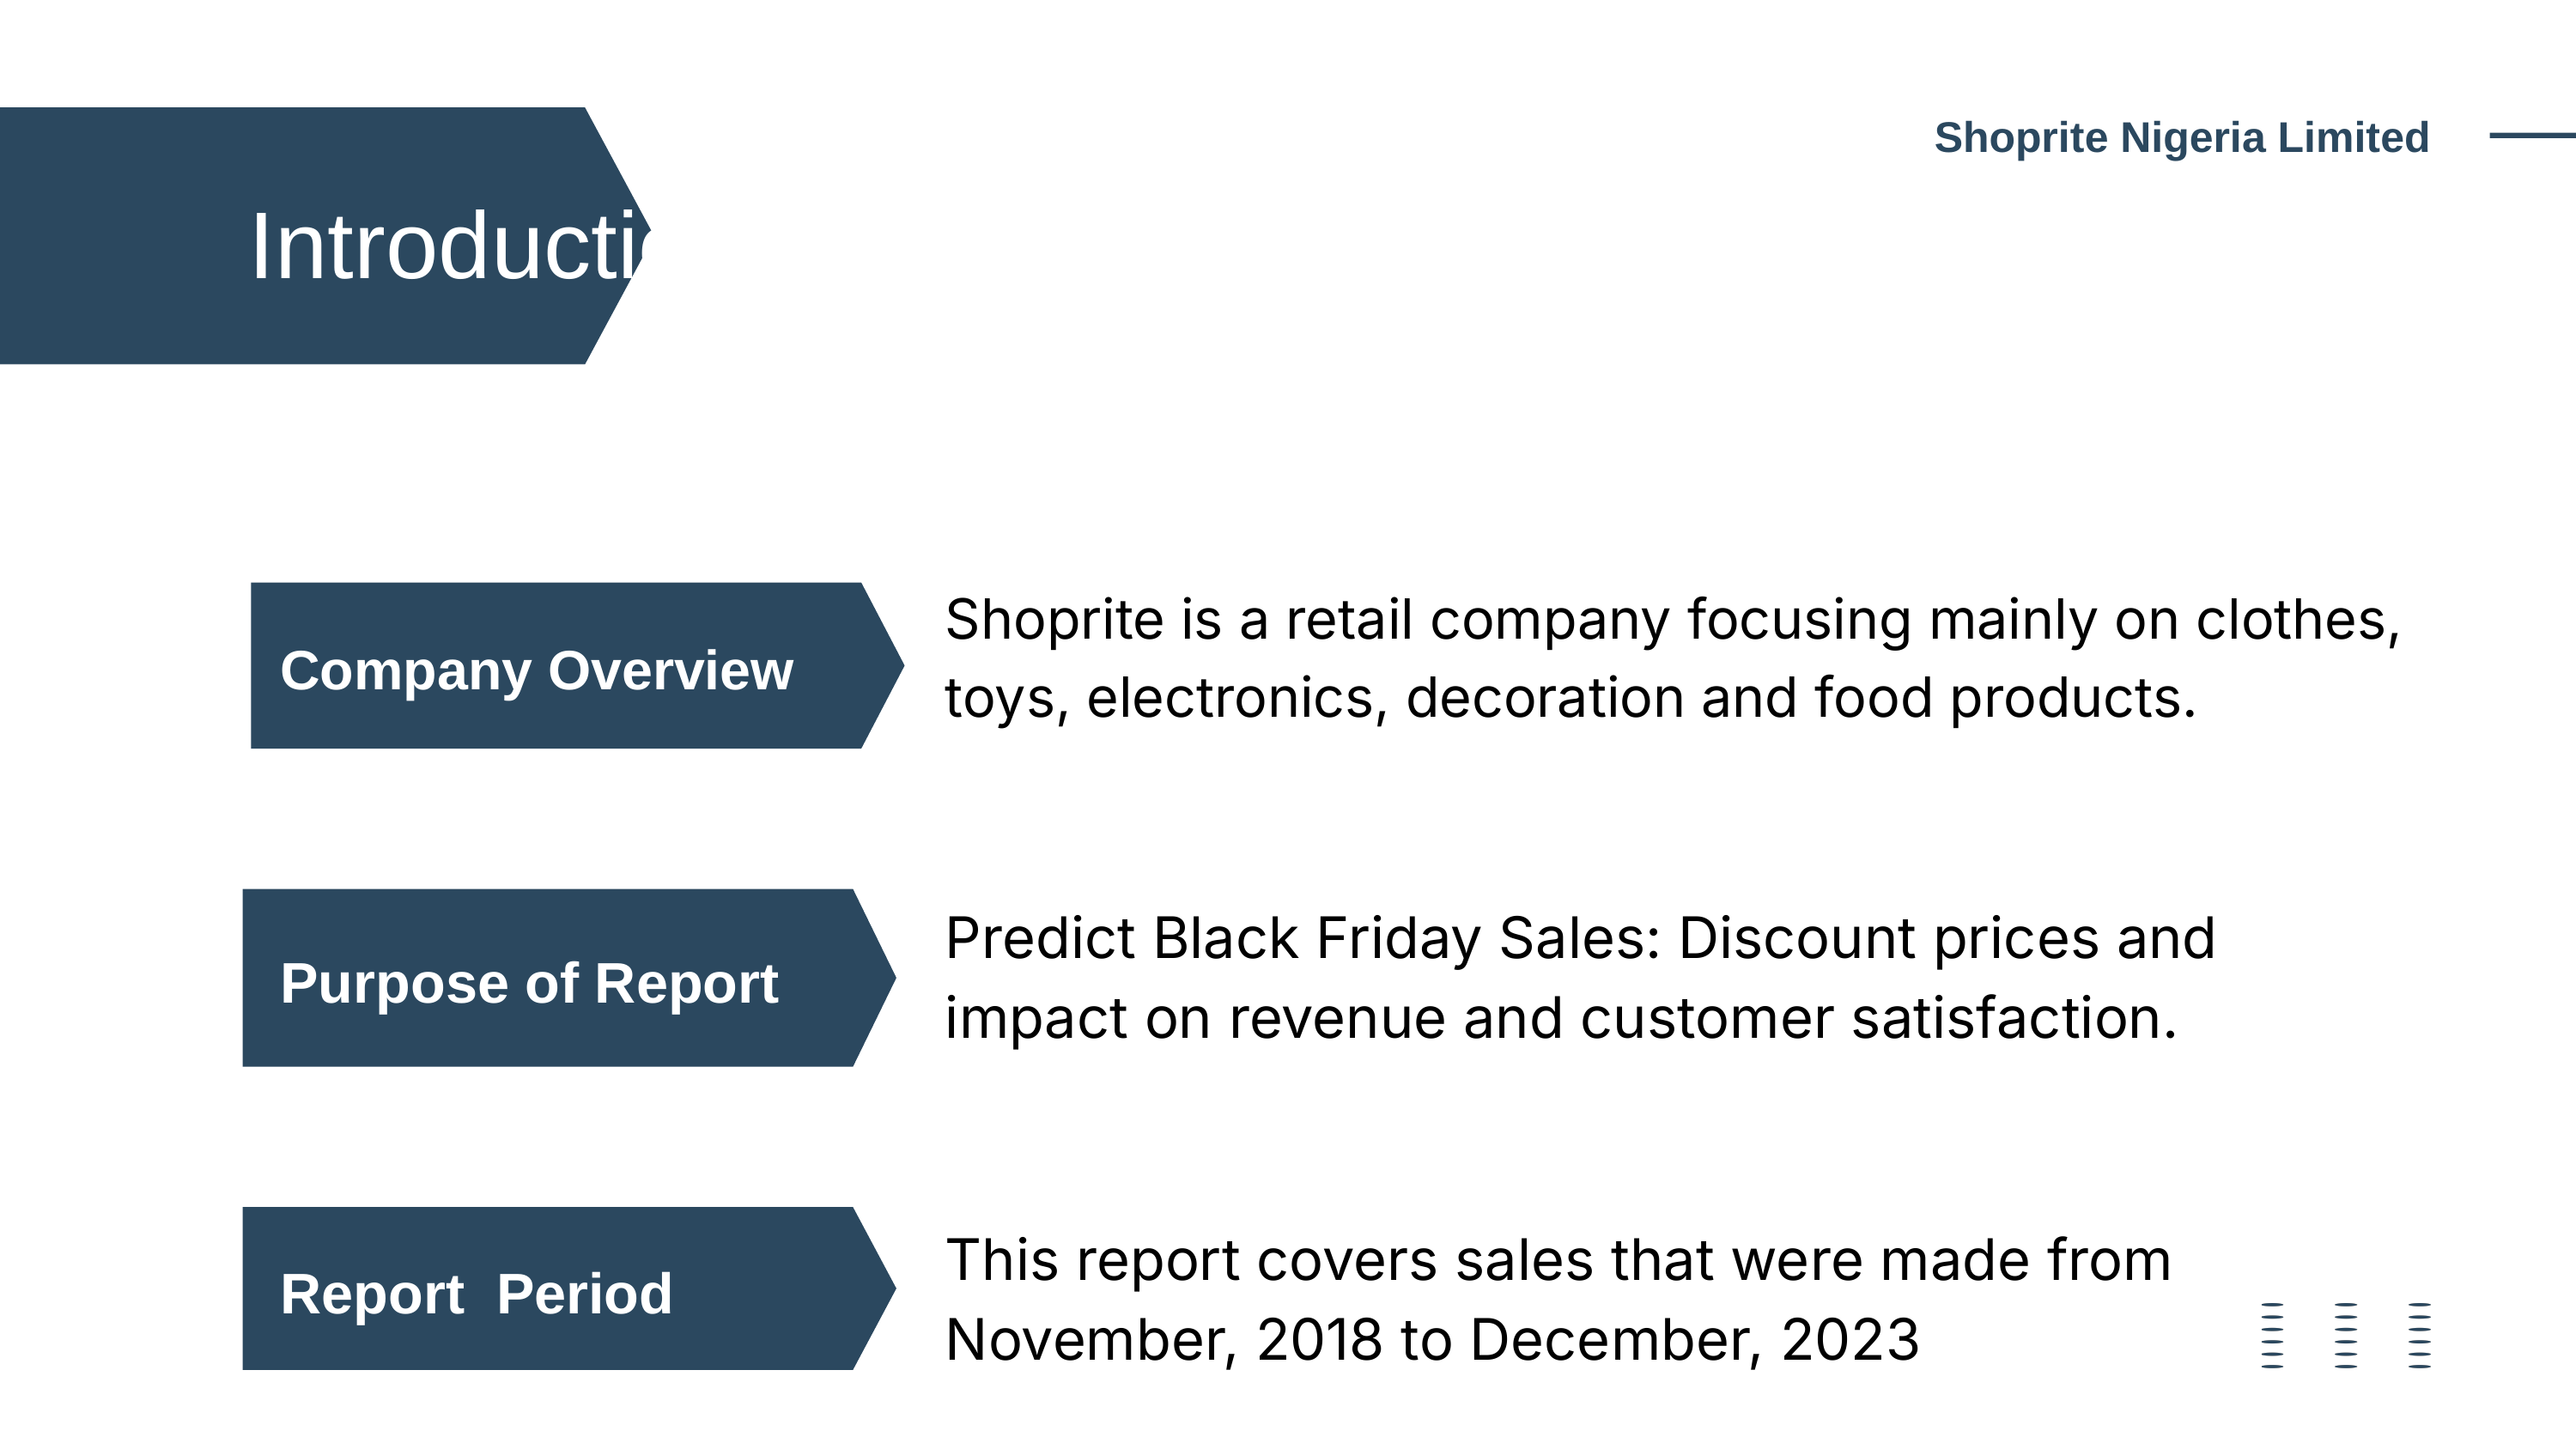

Shoprite Nigeria Limited

Introduction
Shoprite is a retail company focusing mainly on clothes, toys, electronics, decoration and food products.

Company Overview

Predict Black Friday Sales: Discount prices and impact on revenue and customer satisfaction.
Purpose of Report

This report covers sales that were made from November, 2018 to December, 2023
Report  Period